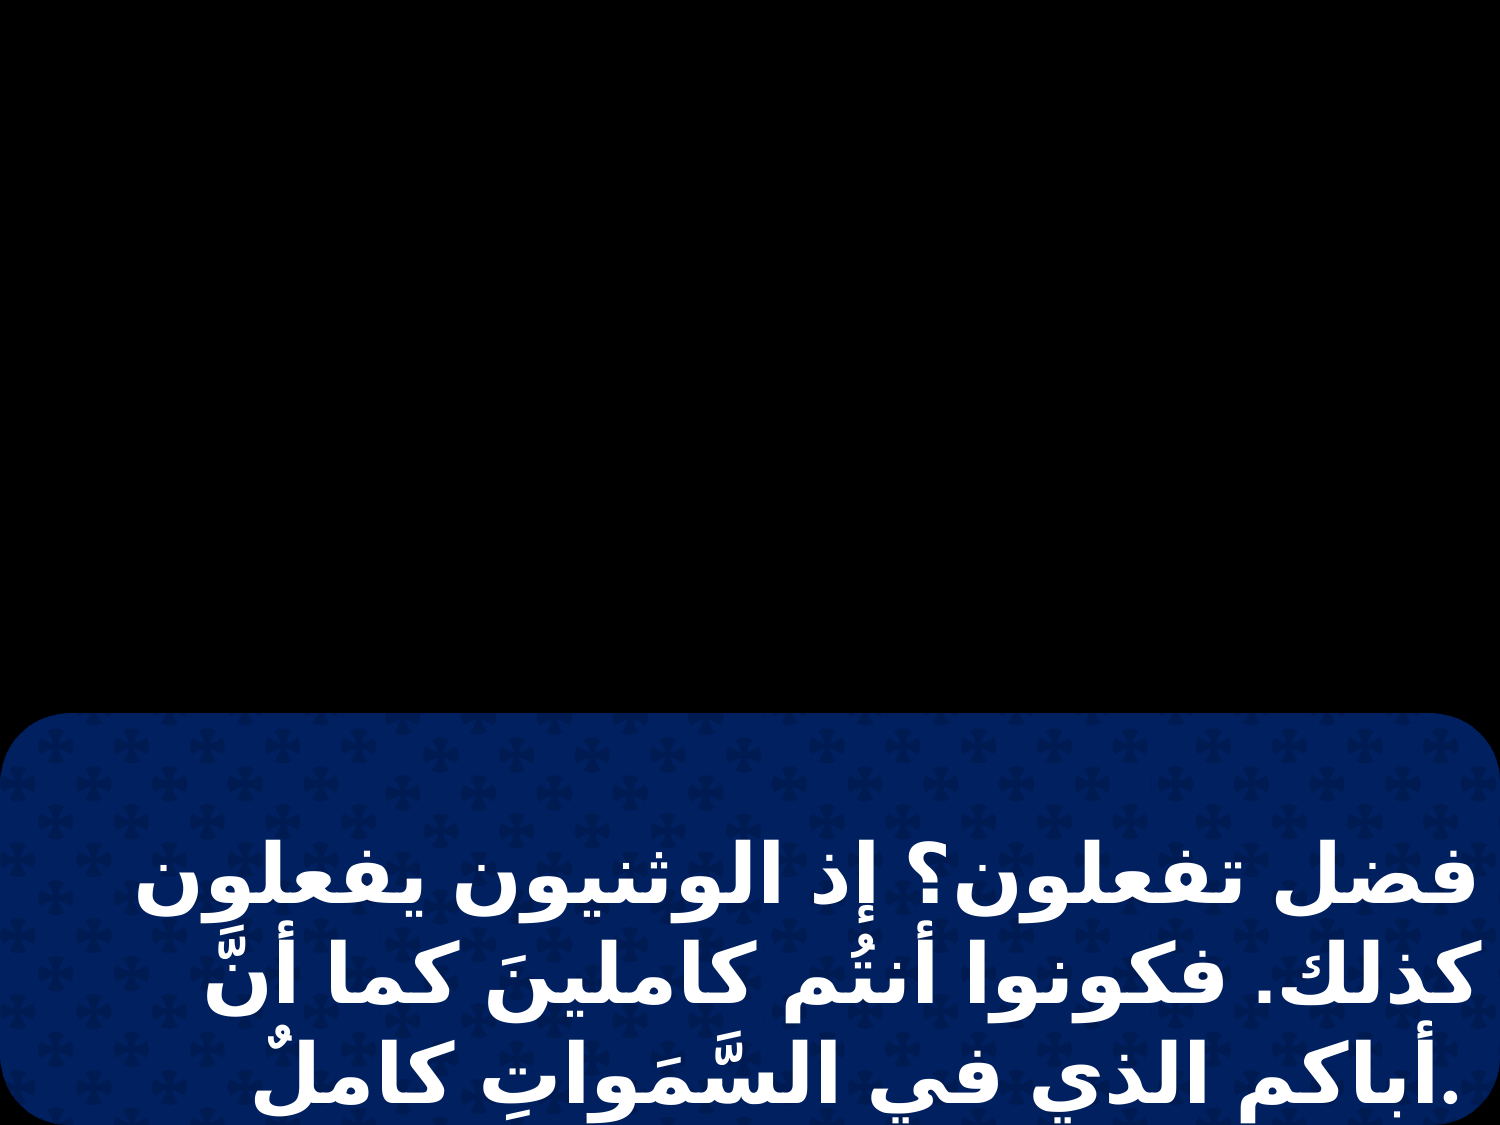

فضل تفعلون؟ إذ الوثنيون يفعلون كذلك. فكونوا أنتُم كاملينَ كما أنَّ أباكم الذي في السَّمَواتِ كاملٌ.